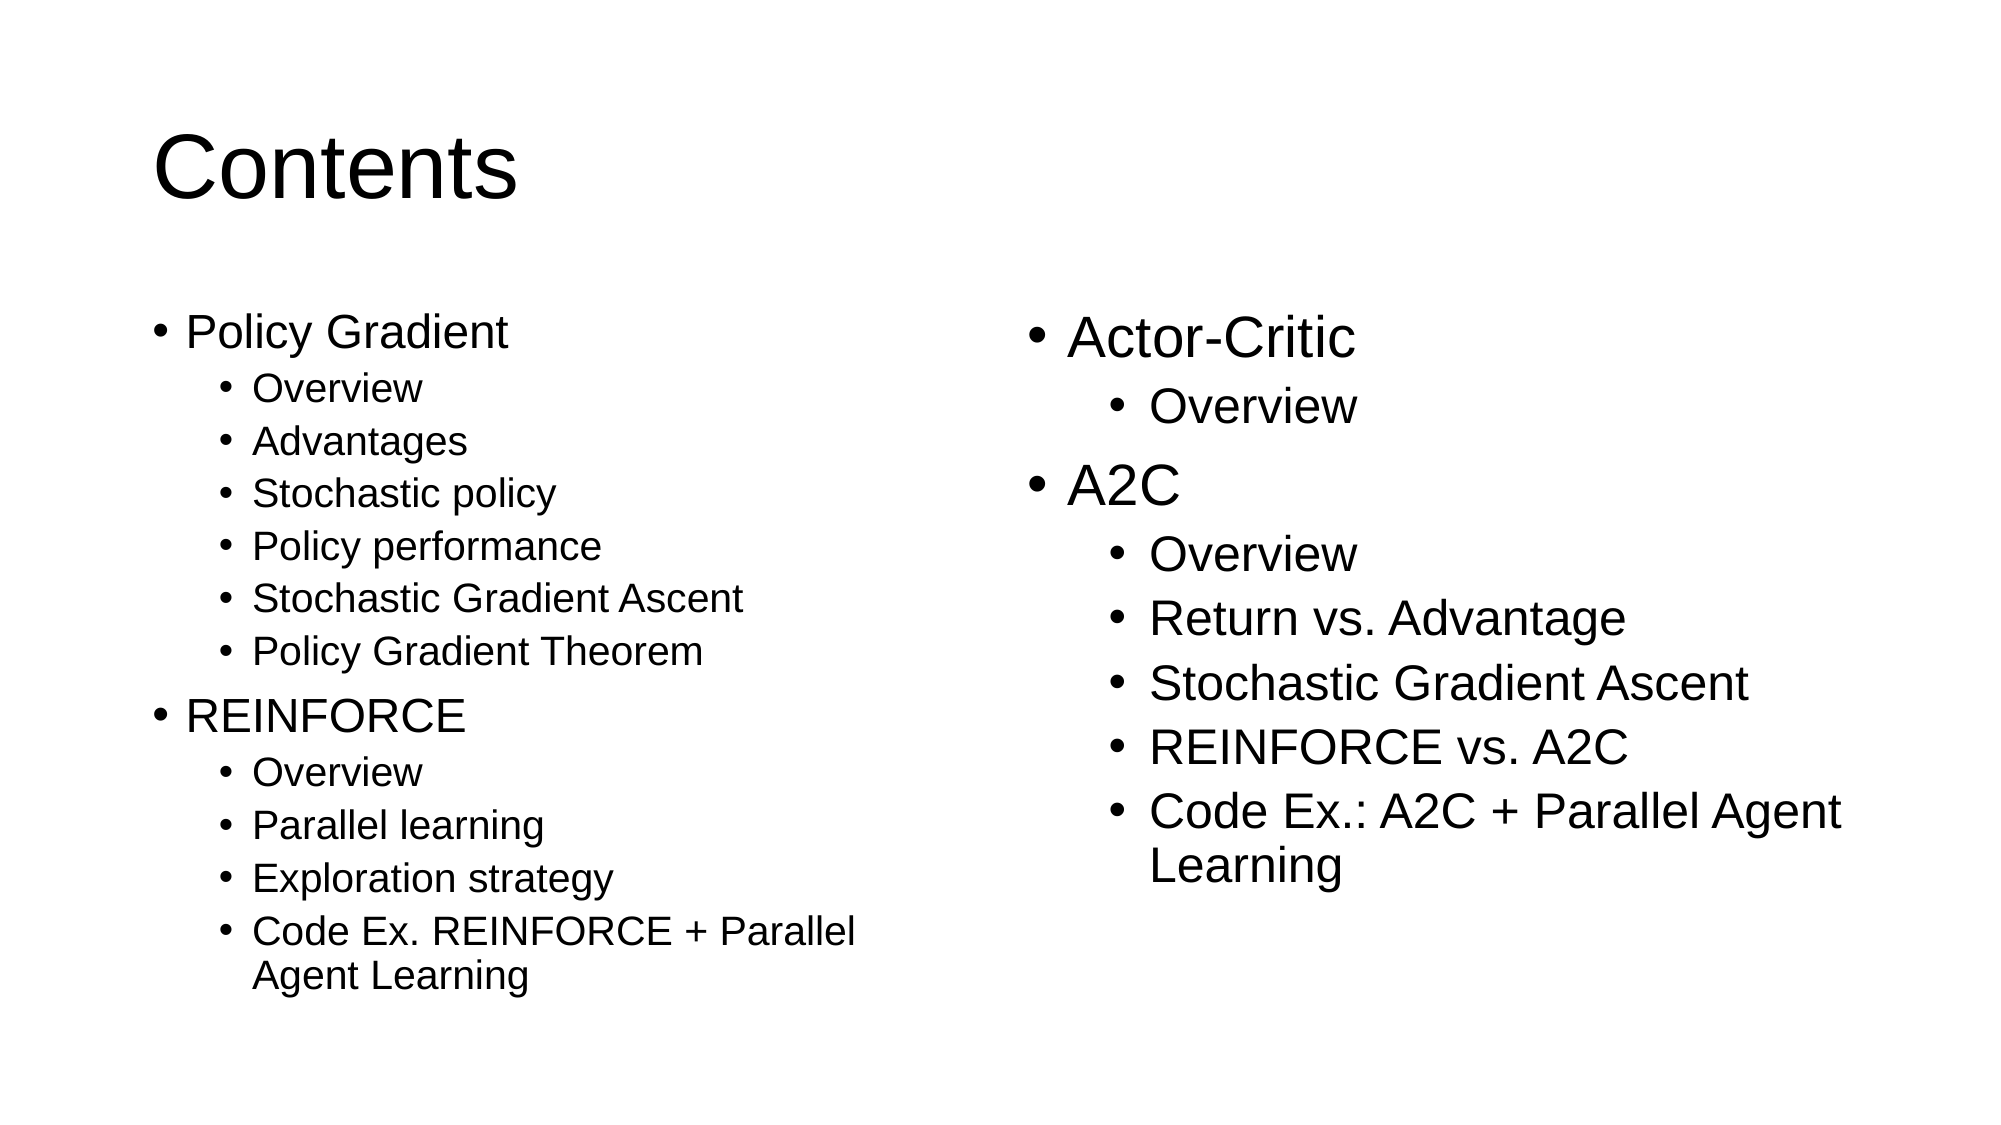

# Contents
Policy Gradient
Overview
Advantages
Stochastic policy
Policy performance
Stochastic Gradient Ascent
Policy Gradient Theorem
REINFORCE
Overview
Parallel learning
Exploration strategy
Code Ex. REINFORCE + Parallel Agent Learning

Actor-Critic
Overview
A2C
Overview
Return vs. Advantage
Stochastic Gradient Ascent
REINFORCE vs. A2C
Code Ex.: A2C + Parallel Agent Learning